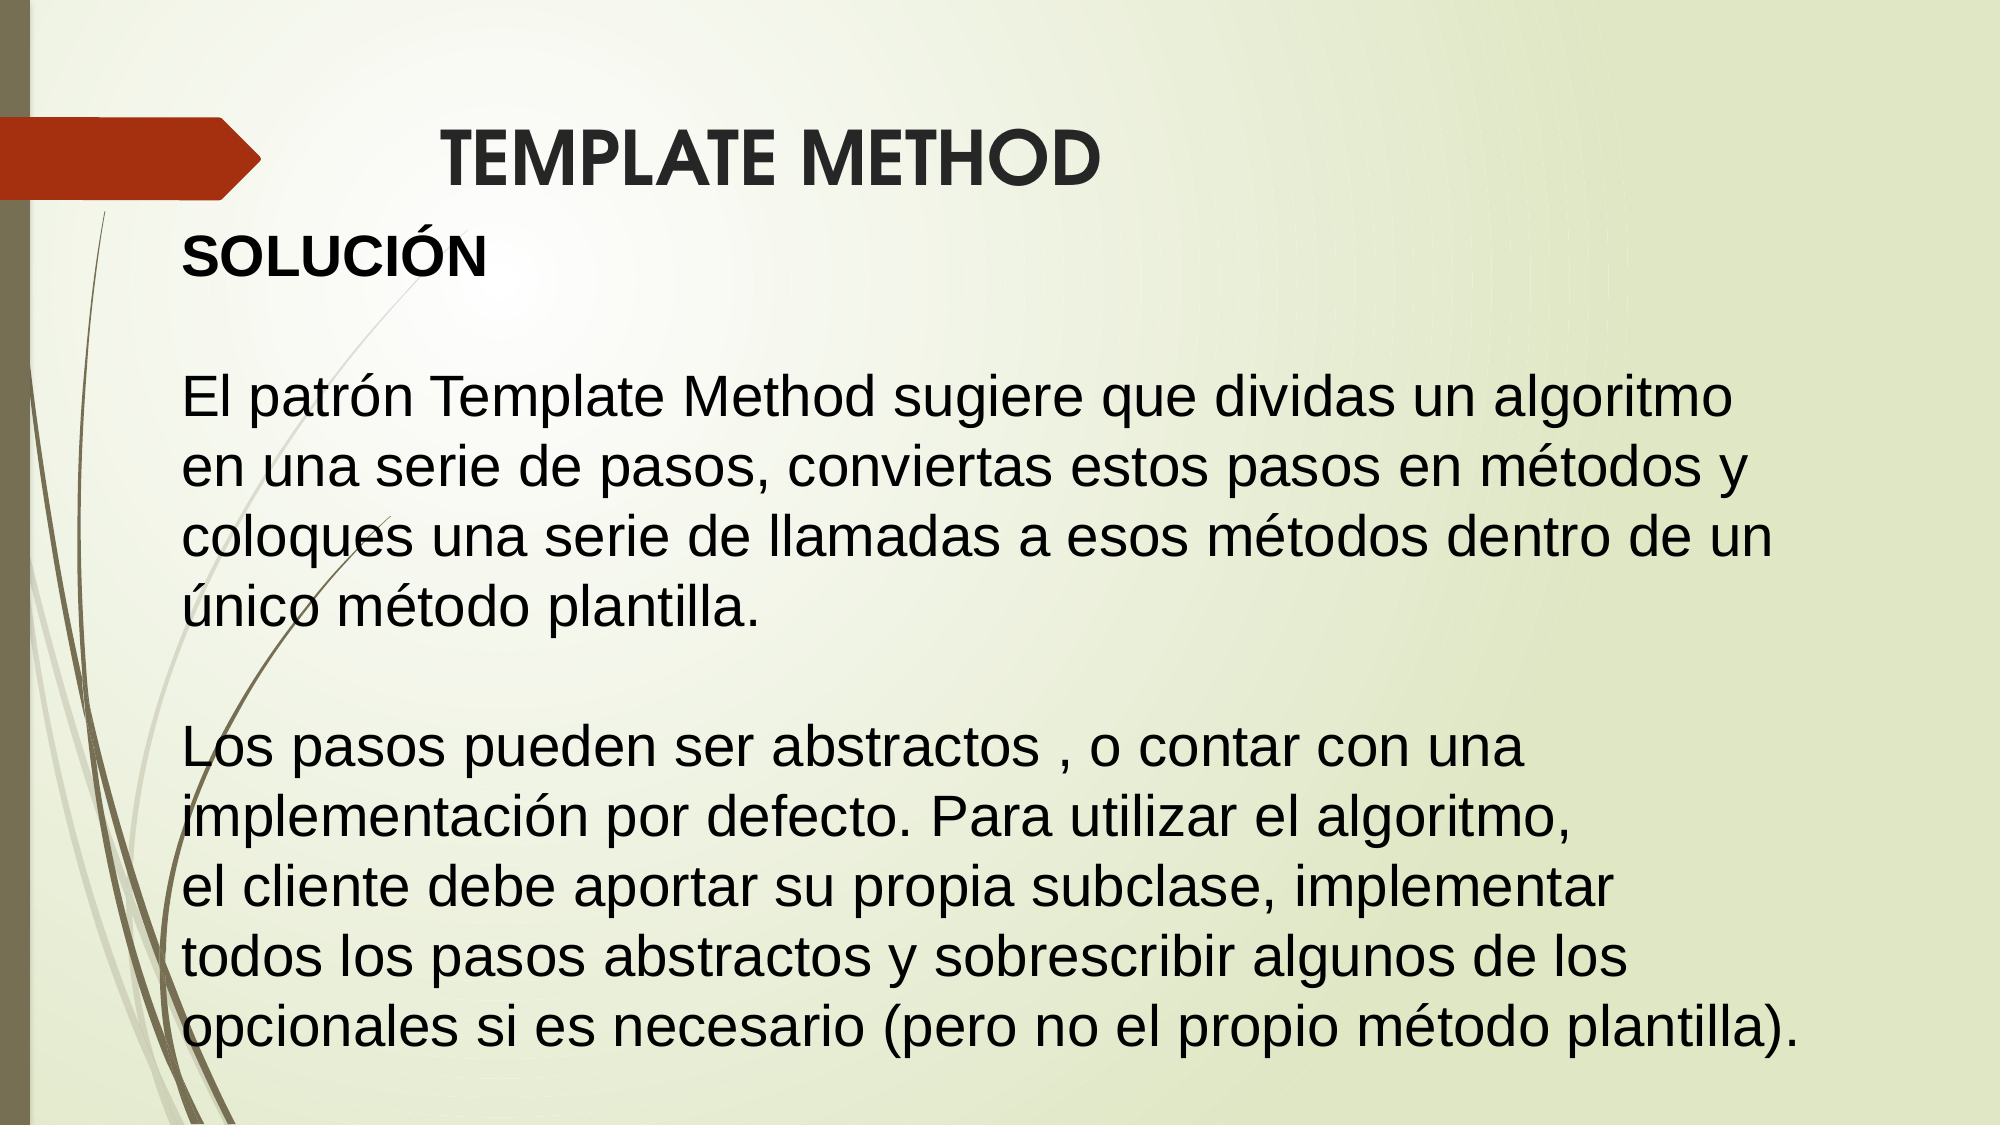

# TEMPLATE METHOD
SOLUCIÓN

El patrón Template Method sugiere que dividas un algoritmo
en una serie de pasos, conviertas estos pasos en métodos y
coloques una serie de llamadas a esos métodos dentro de un
único método plantilla.

Los pasos pueden ser abstractos , o contar con una
implementación por defecto. Para utilizar el algoritmo,
el cliente debe aportar su propia subclase, implementar
todos los pasos abstractos y sobrescribir algunos de los
opcionales si es necesario (pero no el propio método plantilla).